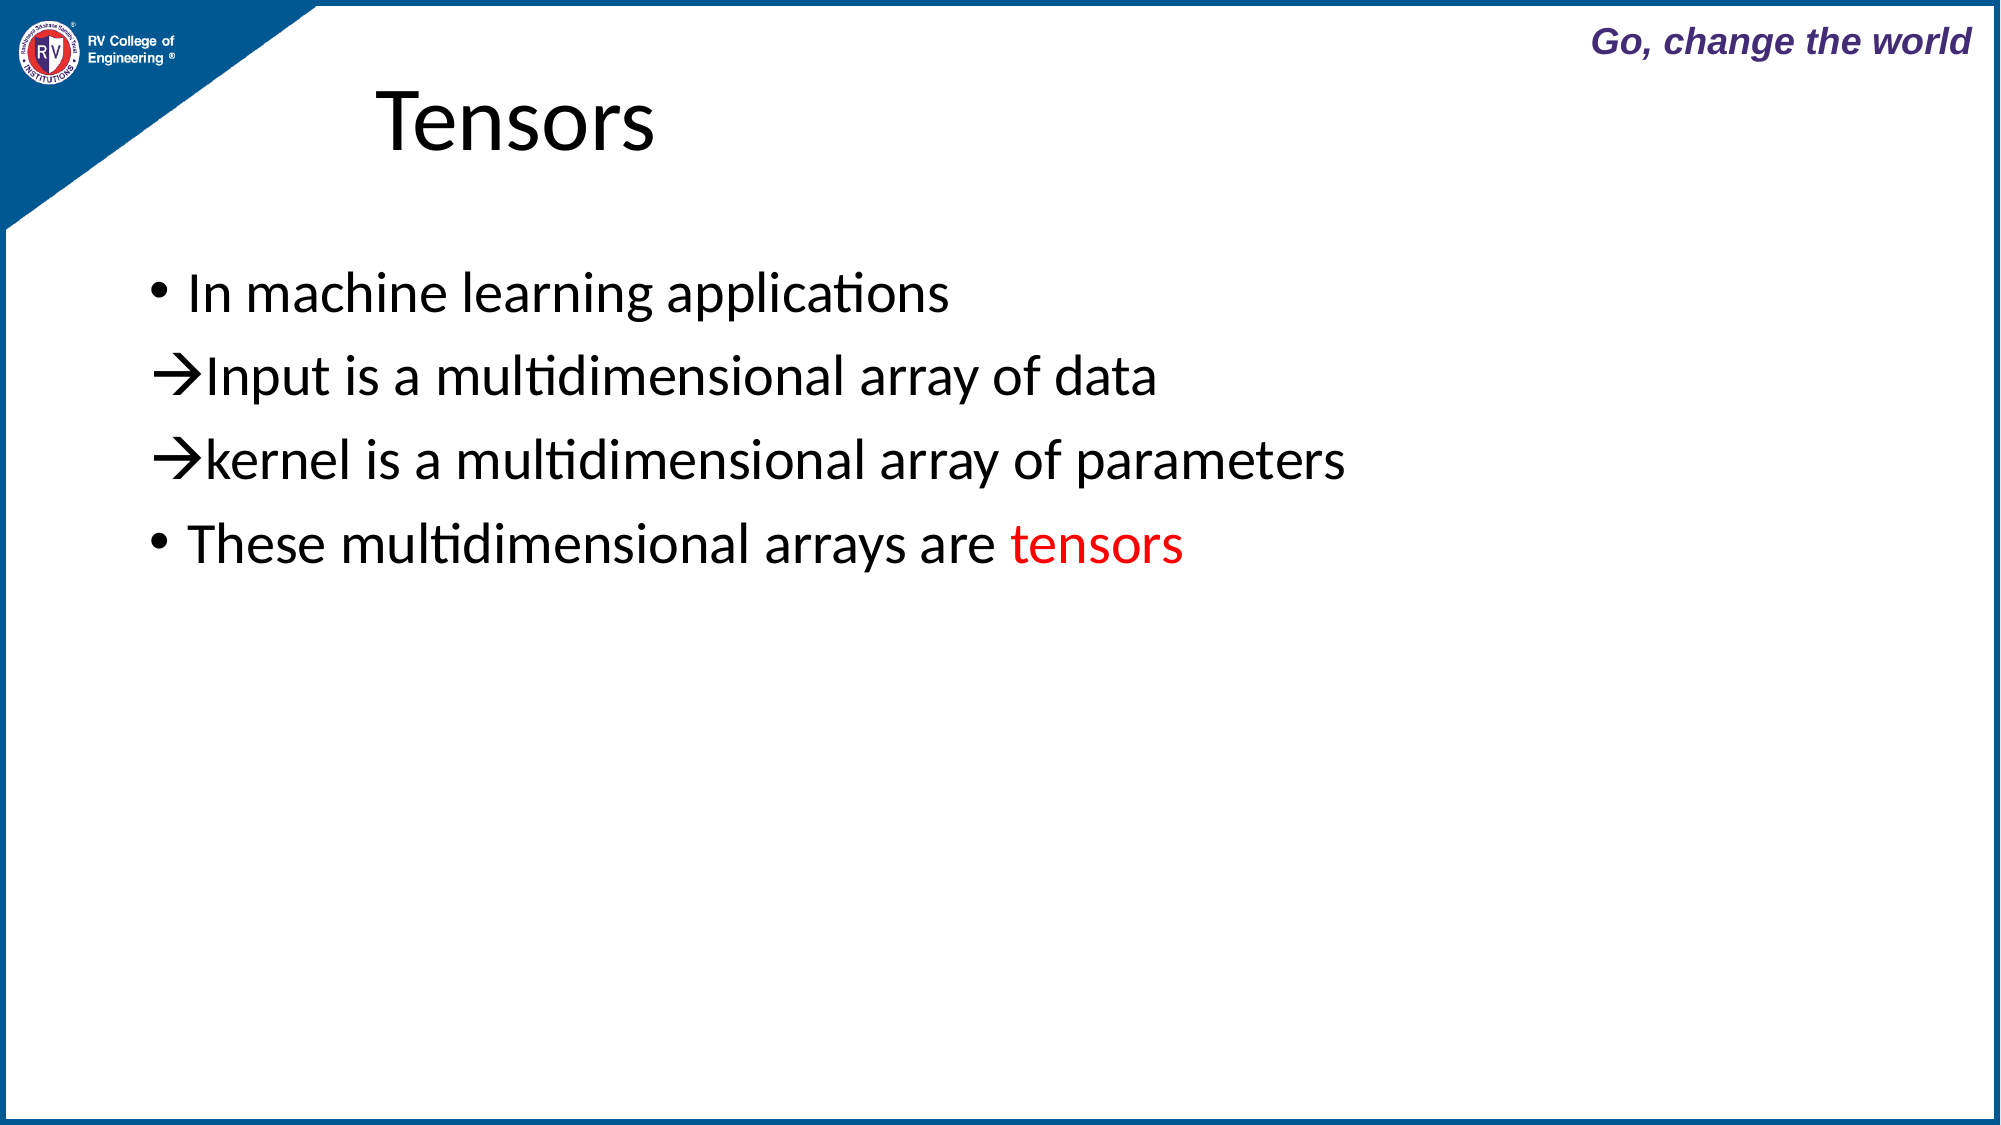

# Tensors
In machine learning applications
🡪Input is a multidimensional array of data
🡪kernel is a multidimensional array of parameters
These multidimensional arrays are tensors